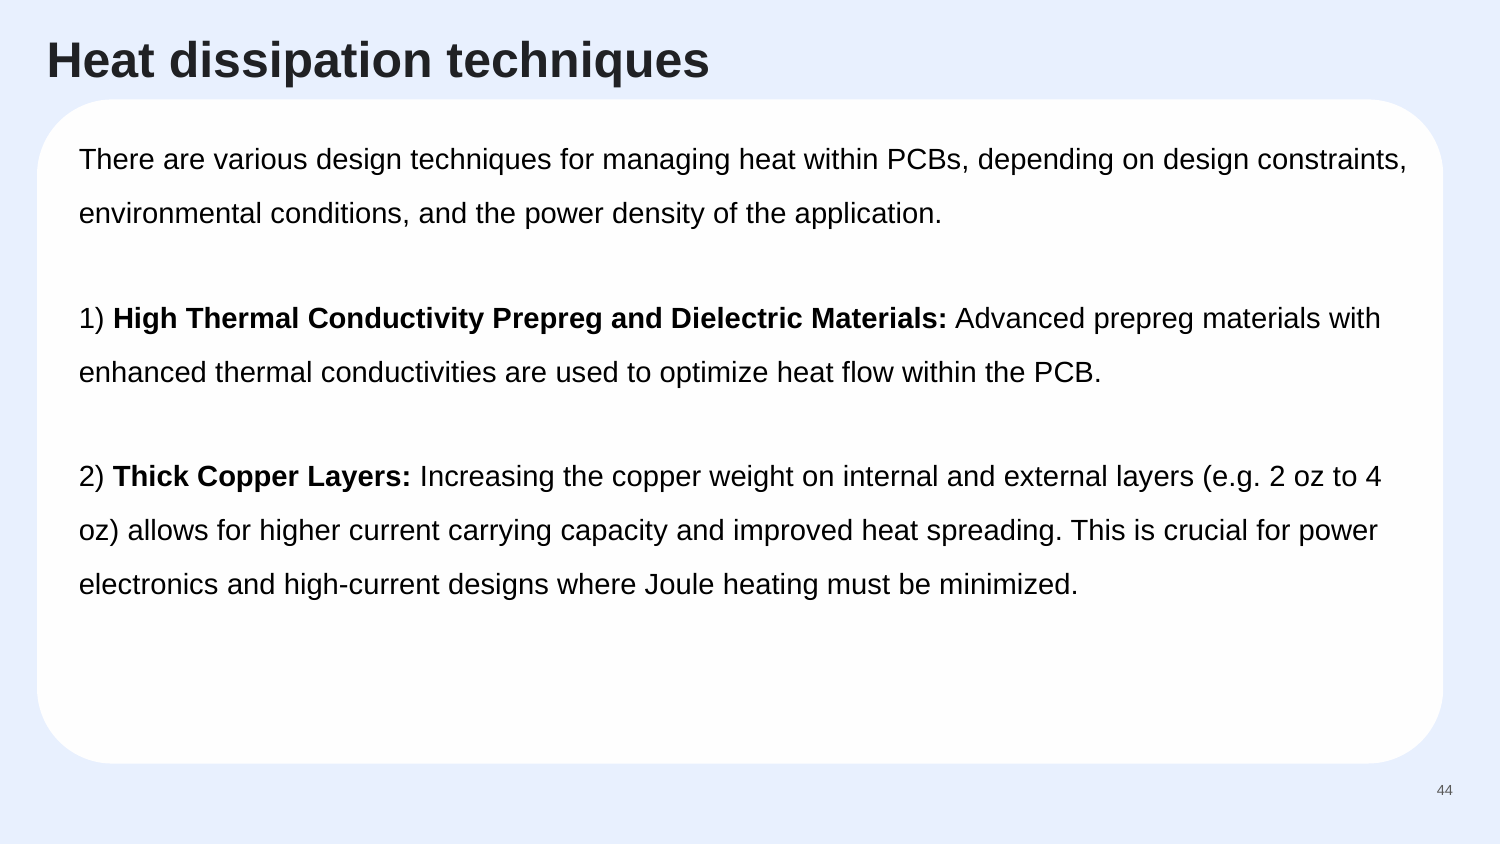

# Heat dissipation techniques

There are various design techniques for managing heat within PCBs, depending on design constraints, environmental conditions, and the power density of the application.
1) High Thermal Conductivity Prepreg and Dielectric Materials: Advanced prepreg materials with enhanced thermal conductivities are used to optimize heat flow within the PCB.
2) Thick Copper Layers: Increasing the copper weight on internal and external layers (e.g. 2 oz to 4 oz) allows for higher current carrying capacity and improved heat spreading. This is crucial for power electronics and high-current designs where Joule heating must be minimized.
44